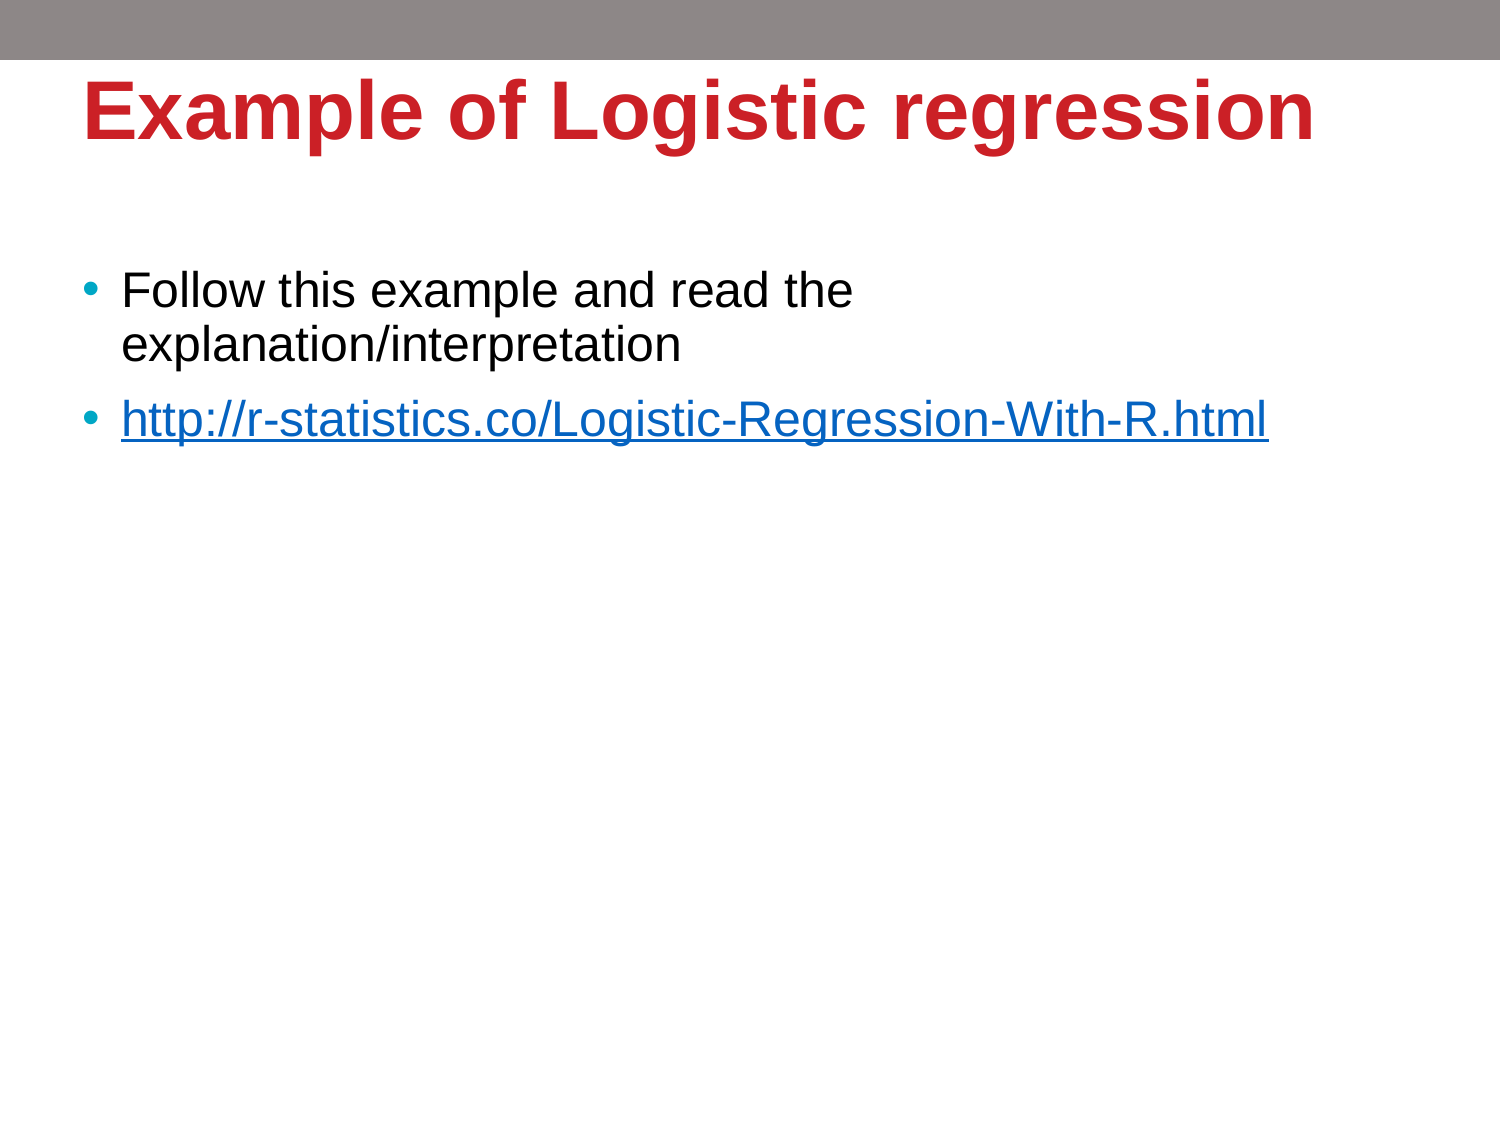

# Example of Logistic regression
Follow this example and read the explanation/interpretation
http://r-statistics.co/Logistic-Regression-With-R.html